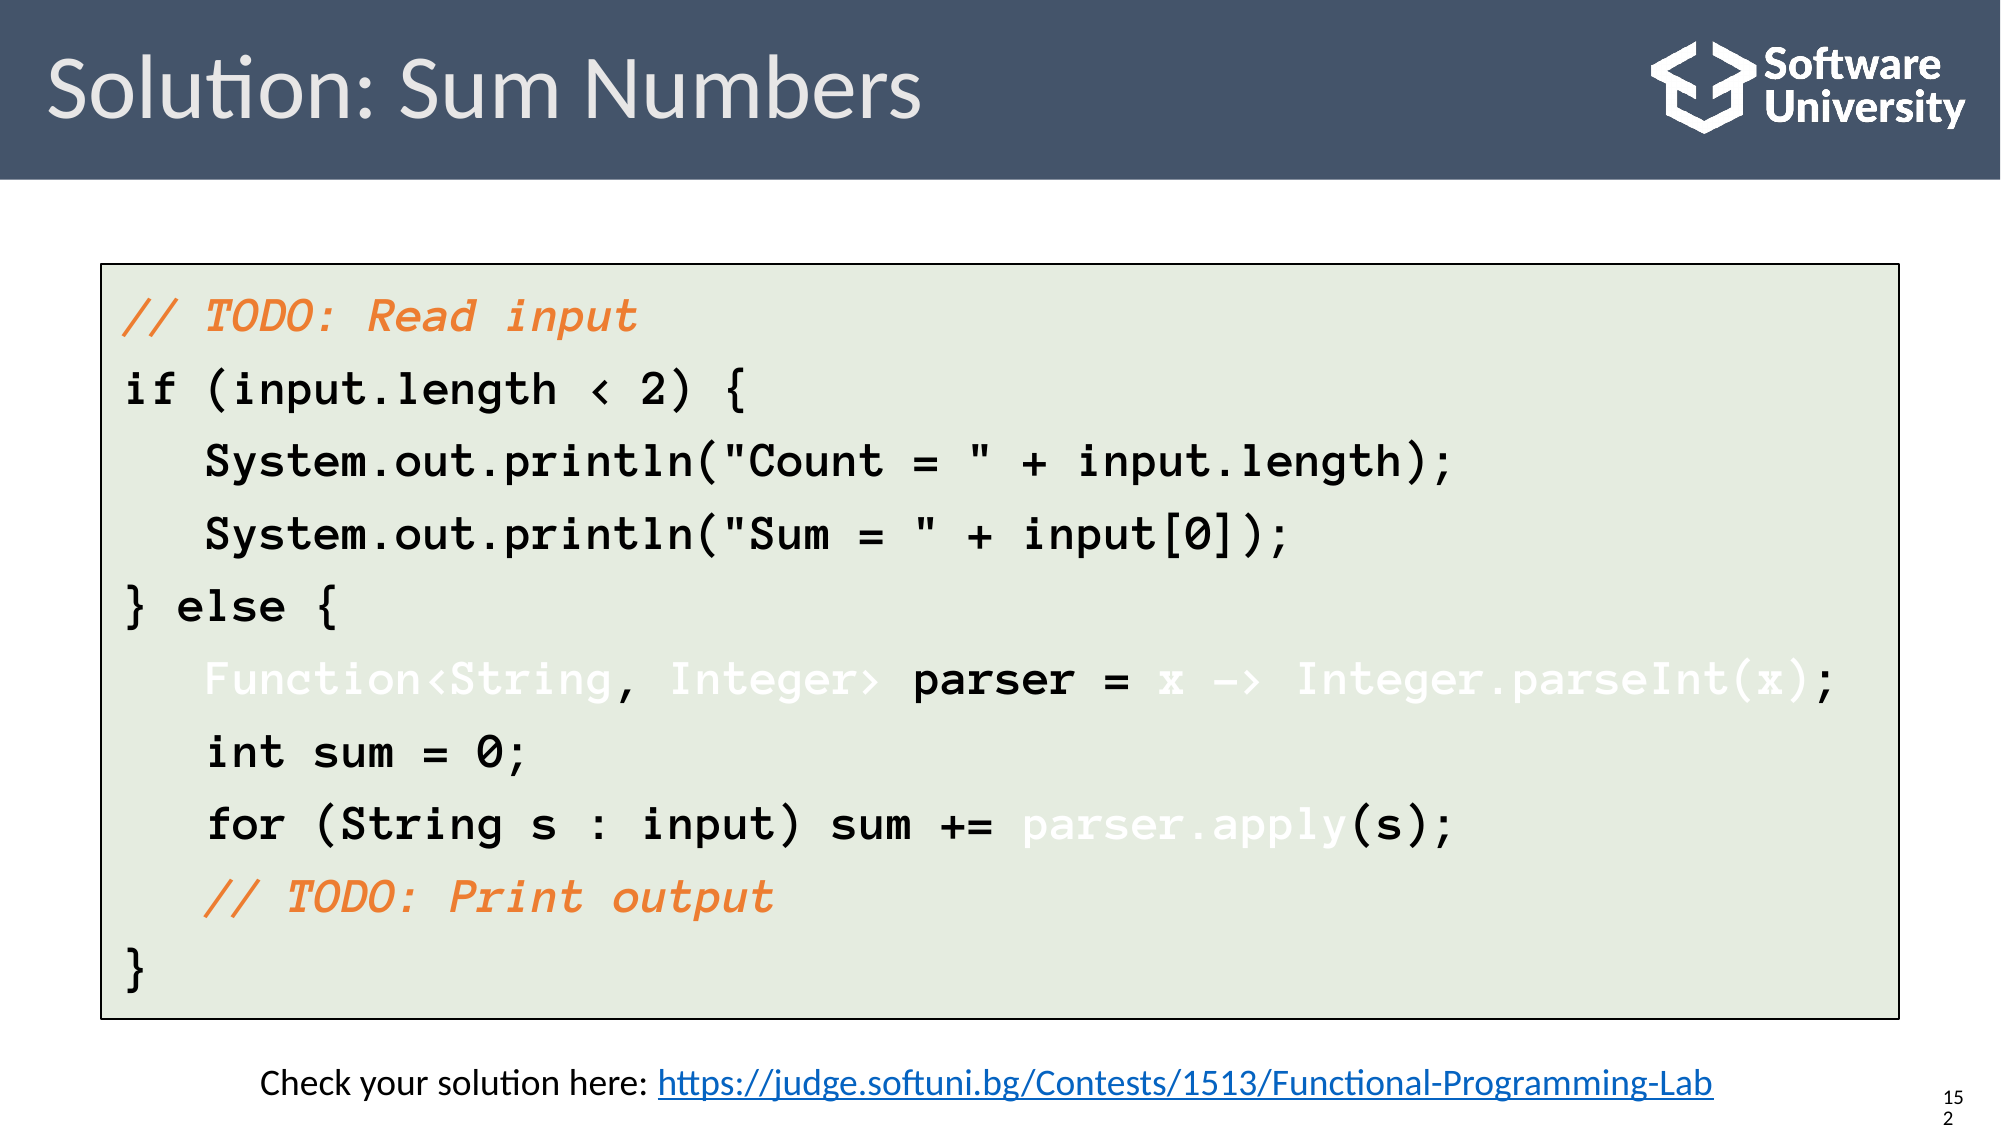

# Solution: Sum Numbers
// TODO: Read input
if (input.length < 2) {
   System.out.println("Count = " + input.length);
   System.out.println("Sum = " + input[0]);
} else {
   Function<String, Integer> parser = x -> Integer.parseInt(x);
   int sum = 0;
   for (String s : input) sum += parser.apply(s);
   // TODO: Print output
}
Check your solution here: https://judge.softuni.bg/Contests/1513/Functional-Programming-Lab
152